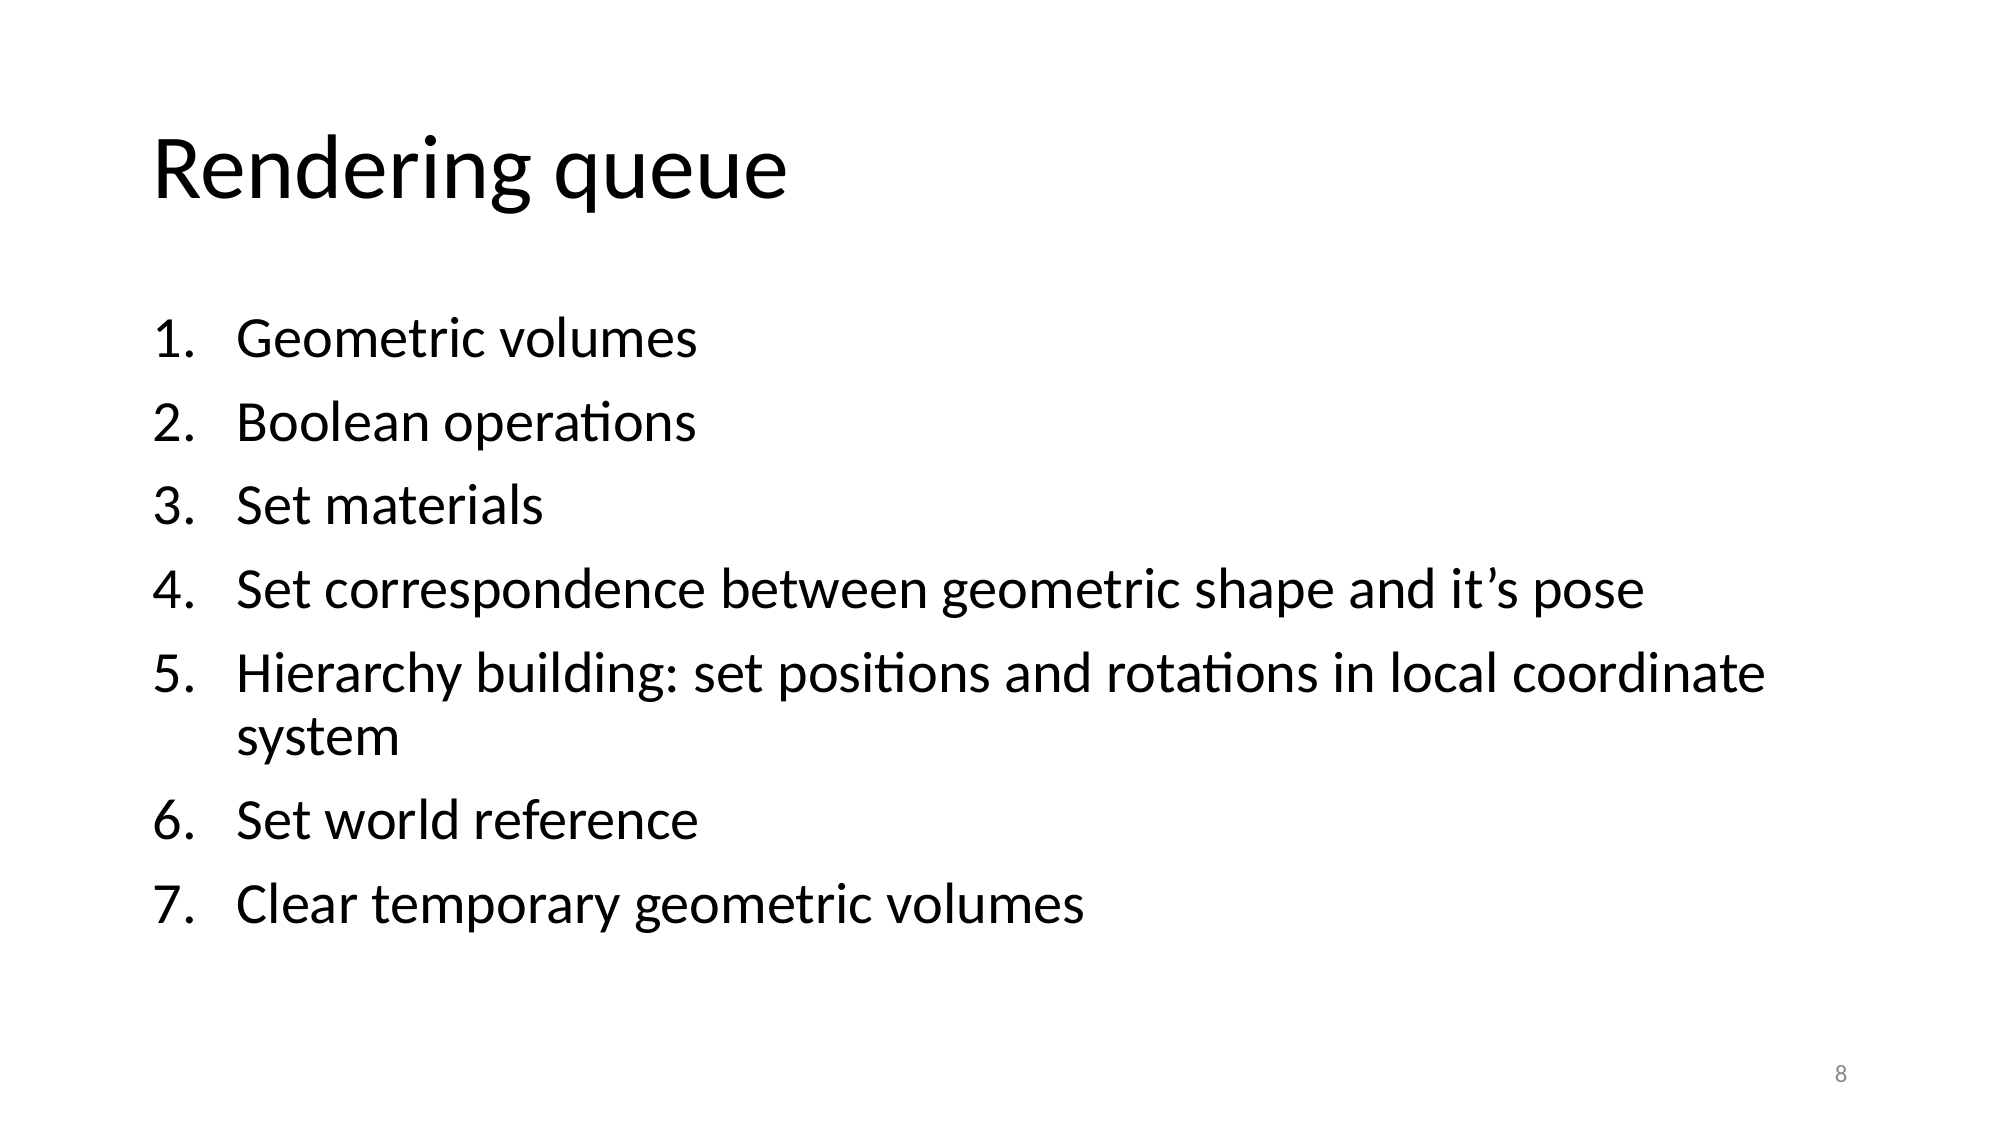

# Rendering queue
Geometric volumes
Boolean operations
Set materials
Set correspondence between geometric shape and it’s pose
Hierarchy building: set positions and rotations in local coordinate system
Set world reference
Clear temporary geometric volumes
8